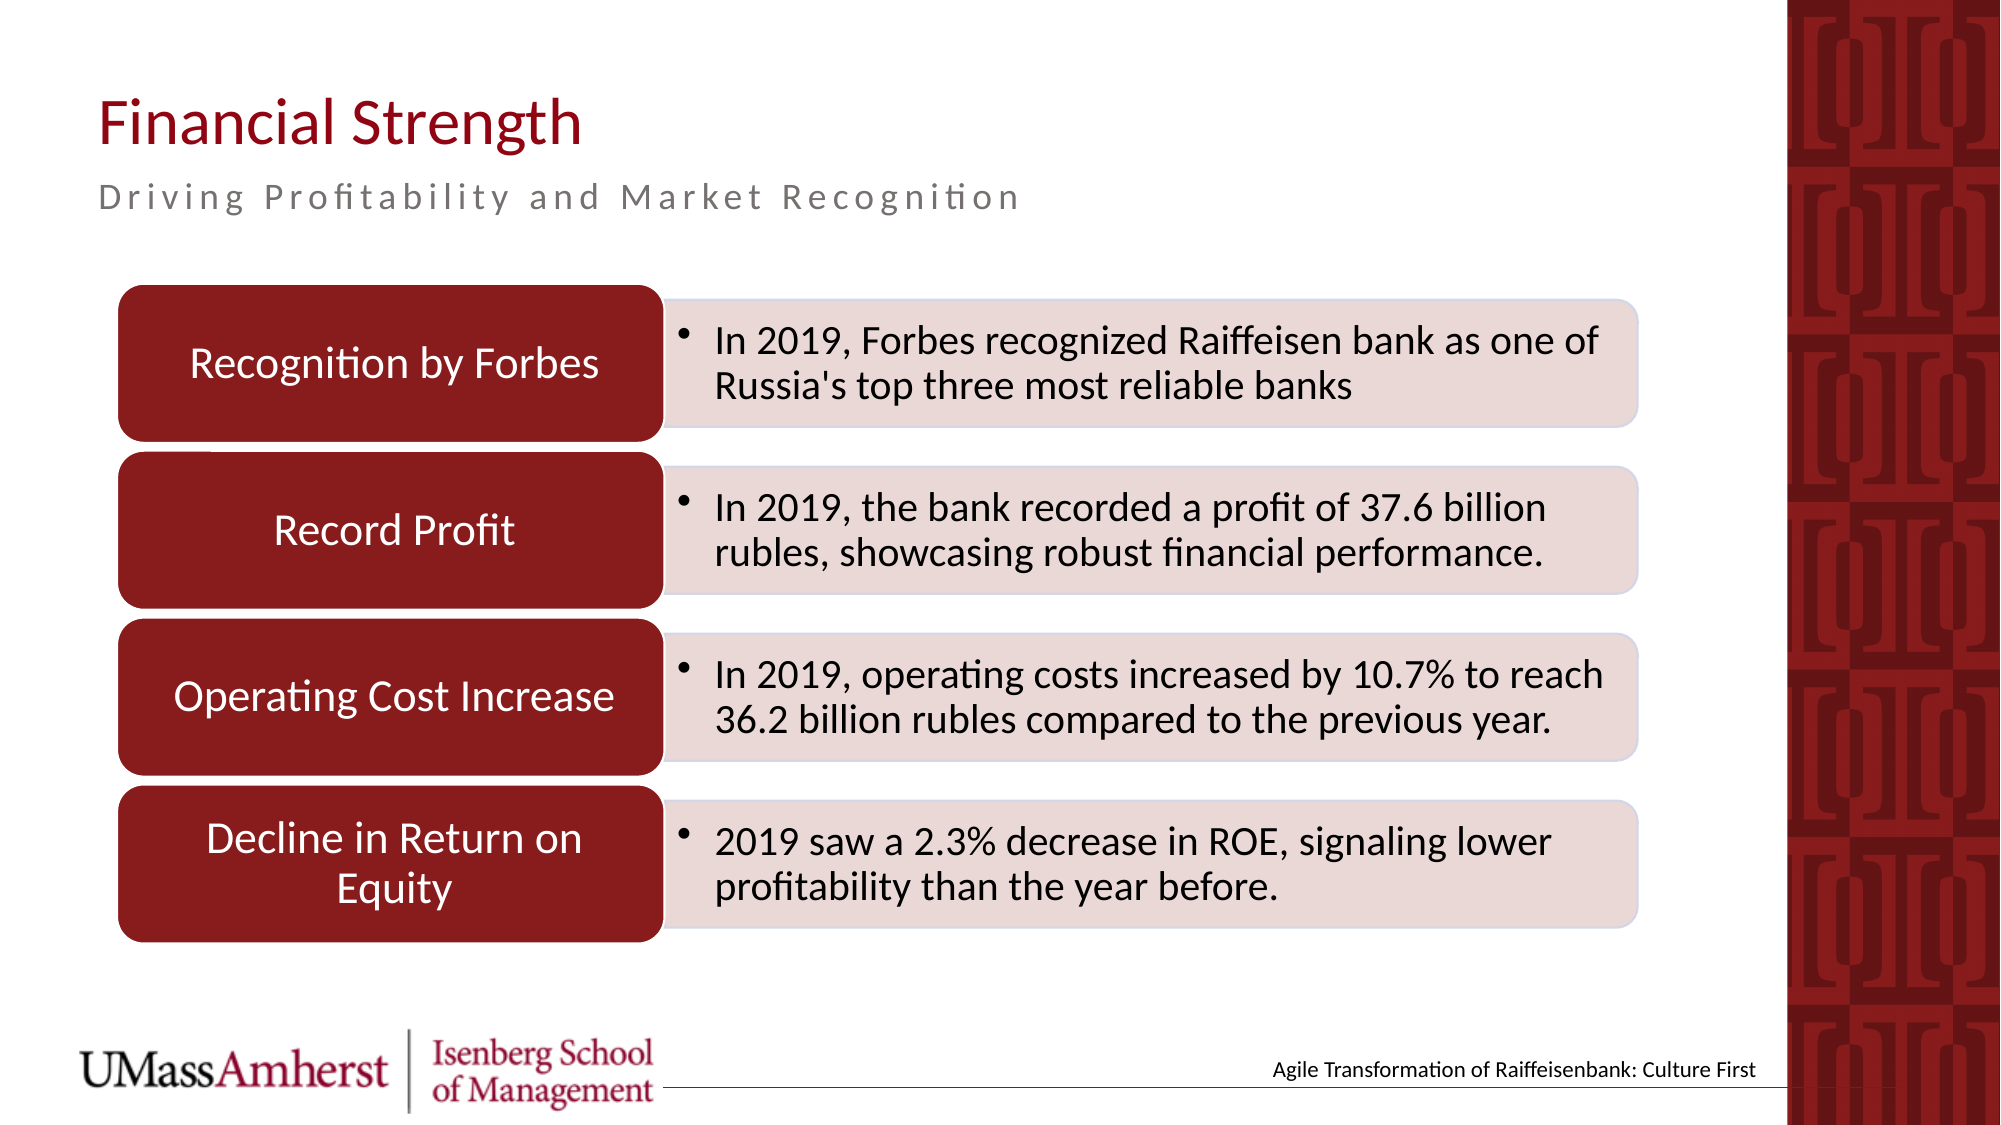

Financial Strength
Driving Profitability and Market Recognition

In 2019, Forbes recognized Raiffeisen bank as one of Russia's top three most reliable banks
Recognition by Forbes
In 2019, the bank recorded a profit of 37.6 billion rubles, showcasing robust financial performance.
Record Profit
In 2019, operating costs increased by 10.7% to reach 36.2 billion rubles compared to the previous year.
Operating Cost Increase
2019 saw a 2.3% decrease in ROE, signaling lower profitability than the year before.
Decline in Return on Equity